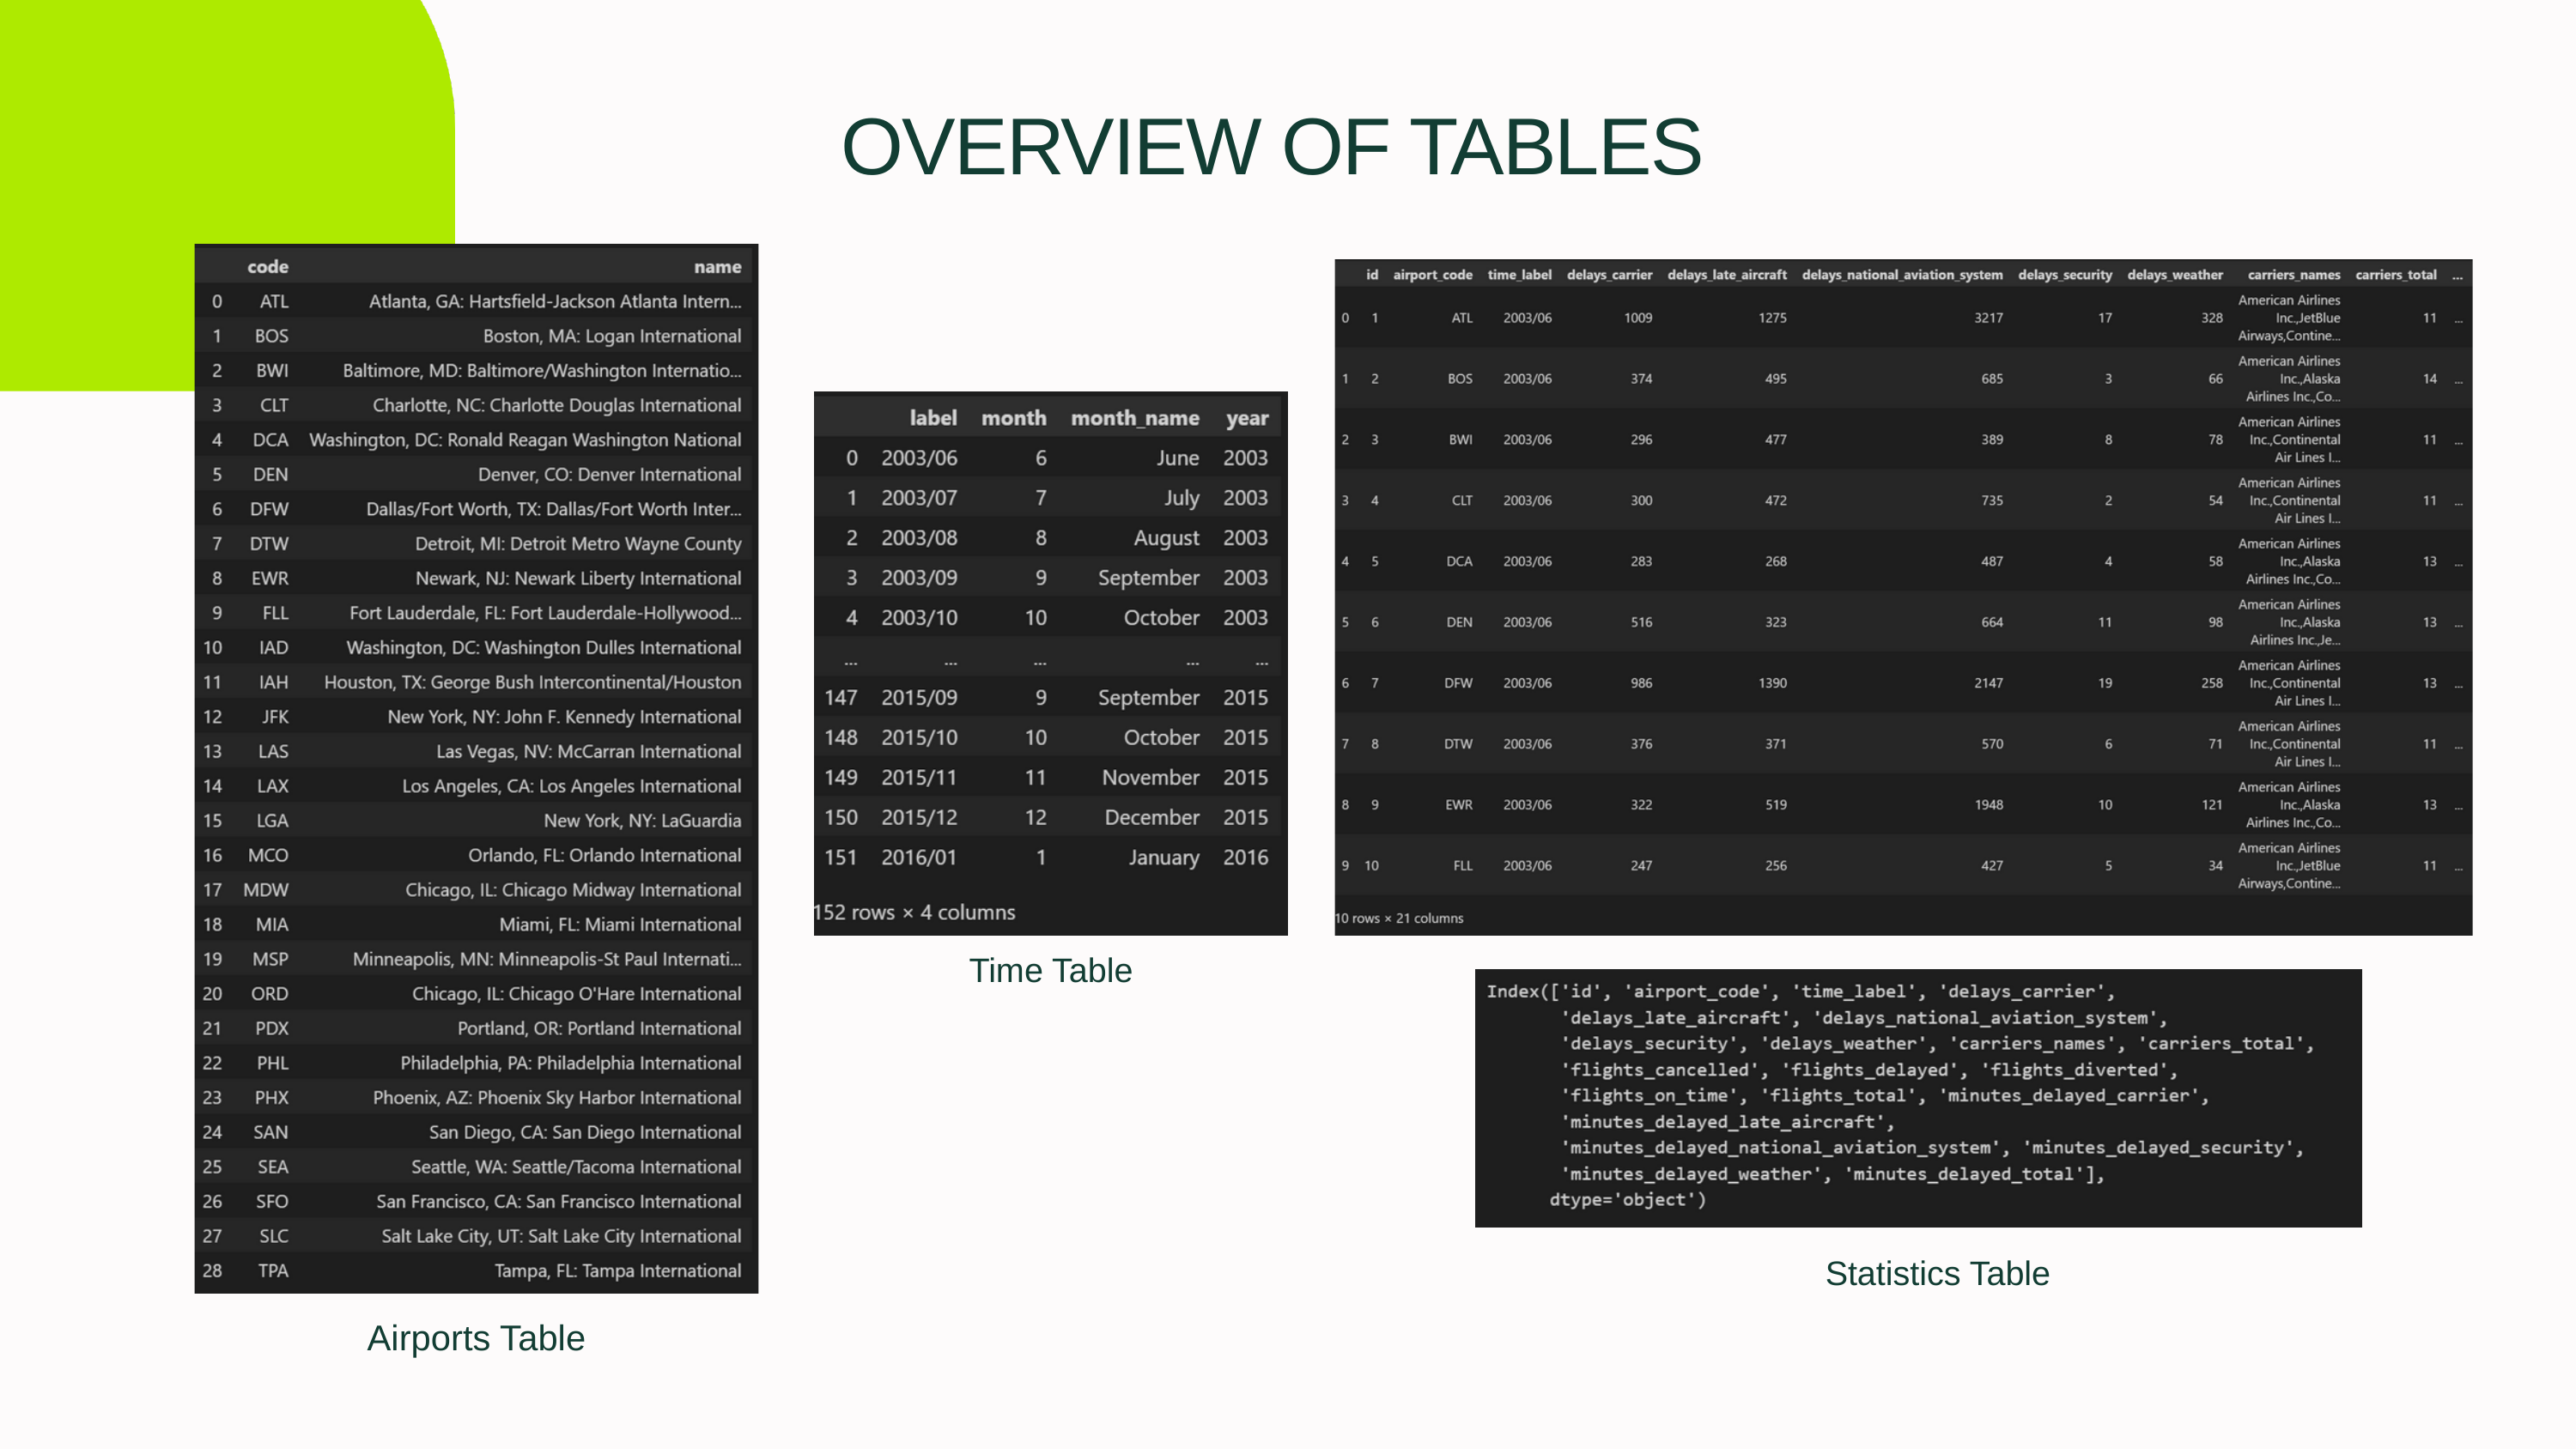

OVERVIEW OF TABLES

Time Table

Statistics Table
Airports Table